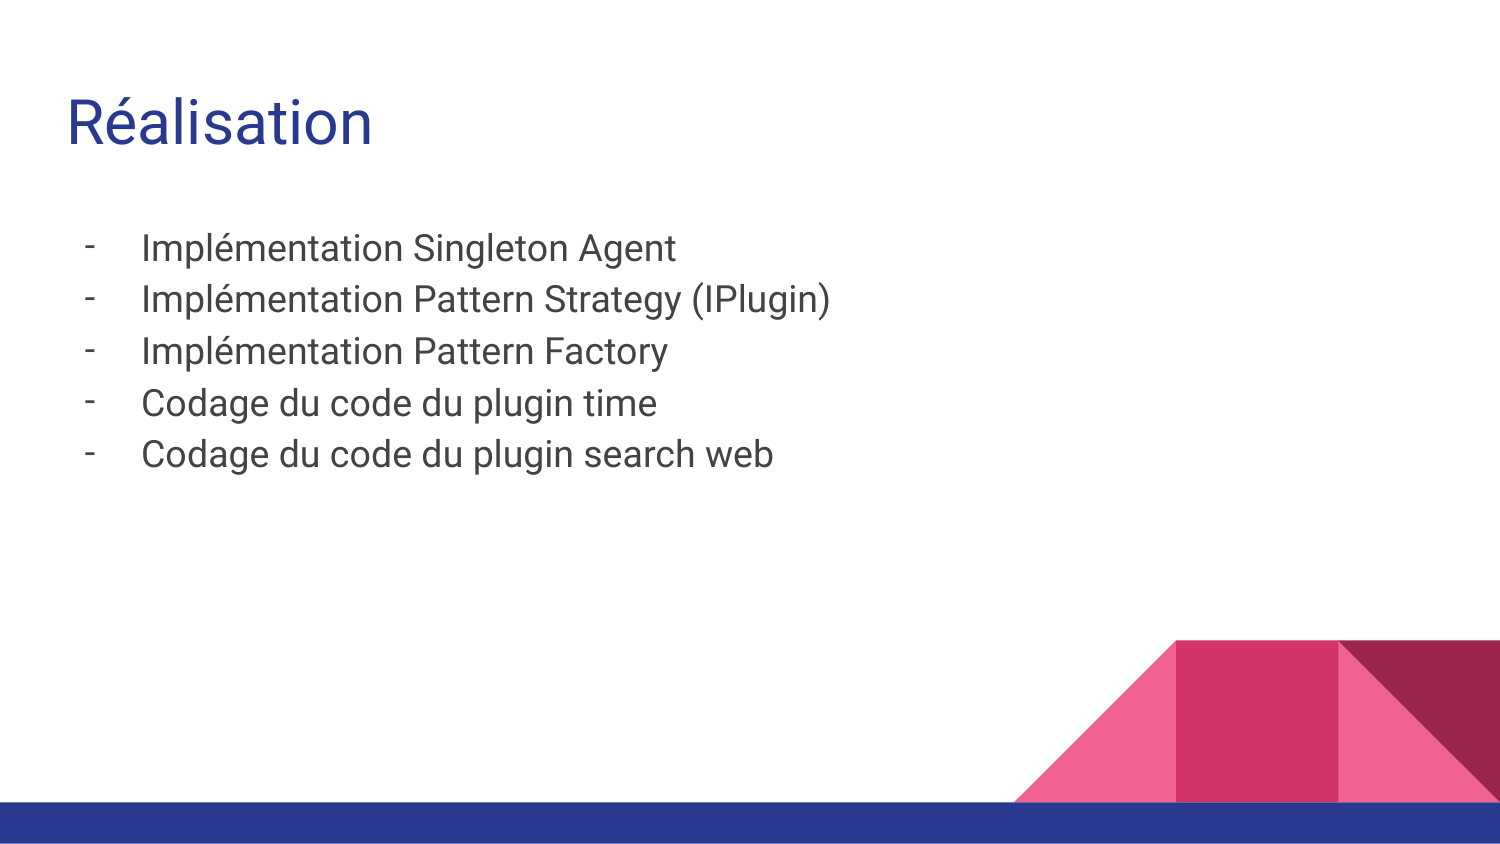

# Réalisation

Implémentation Singleton Agent
Implémentation Pattern Strategy (IPlugin)
Implémentation Pattern Factory
Codage du code du plugin time
Codage du code du plugin search web